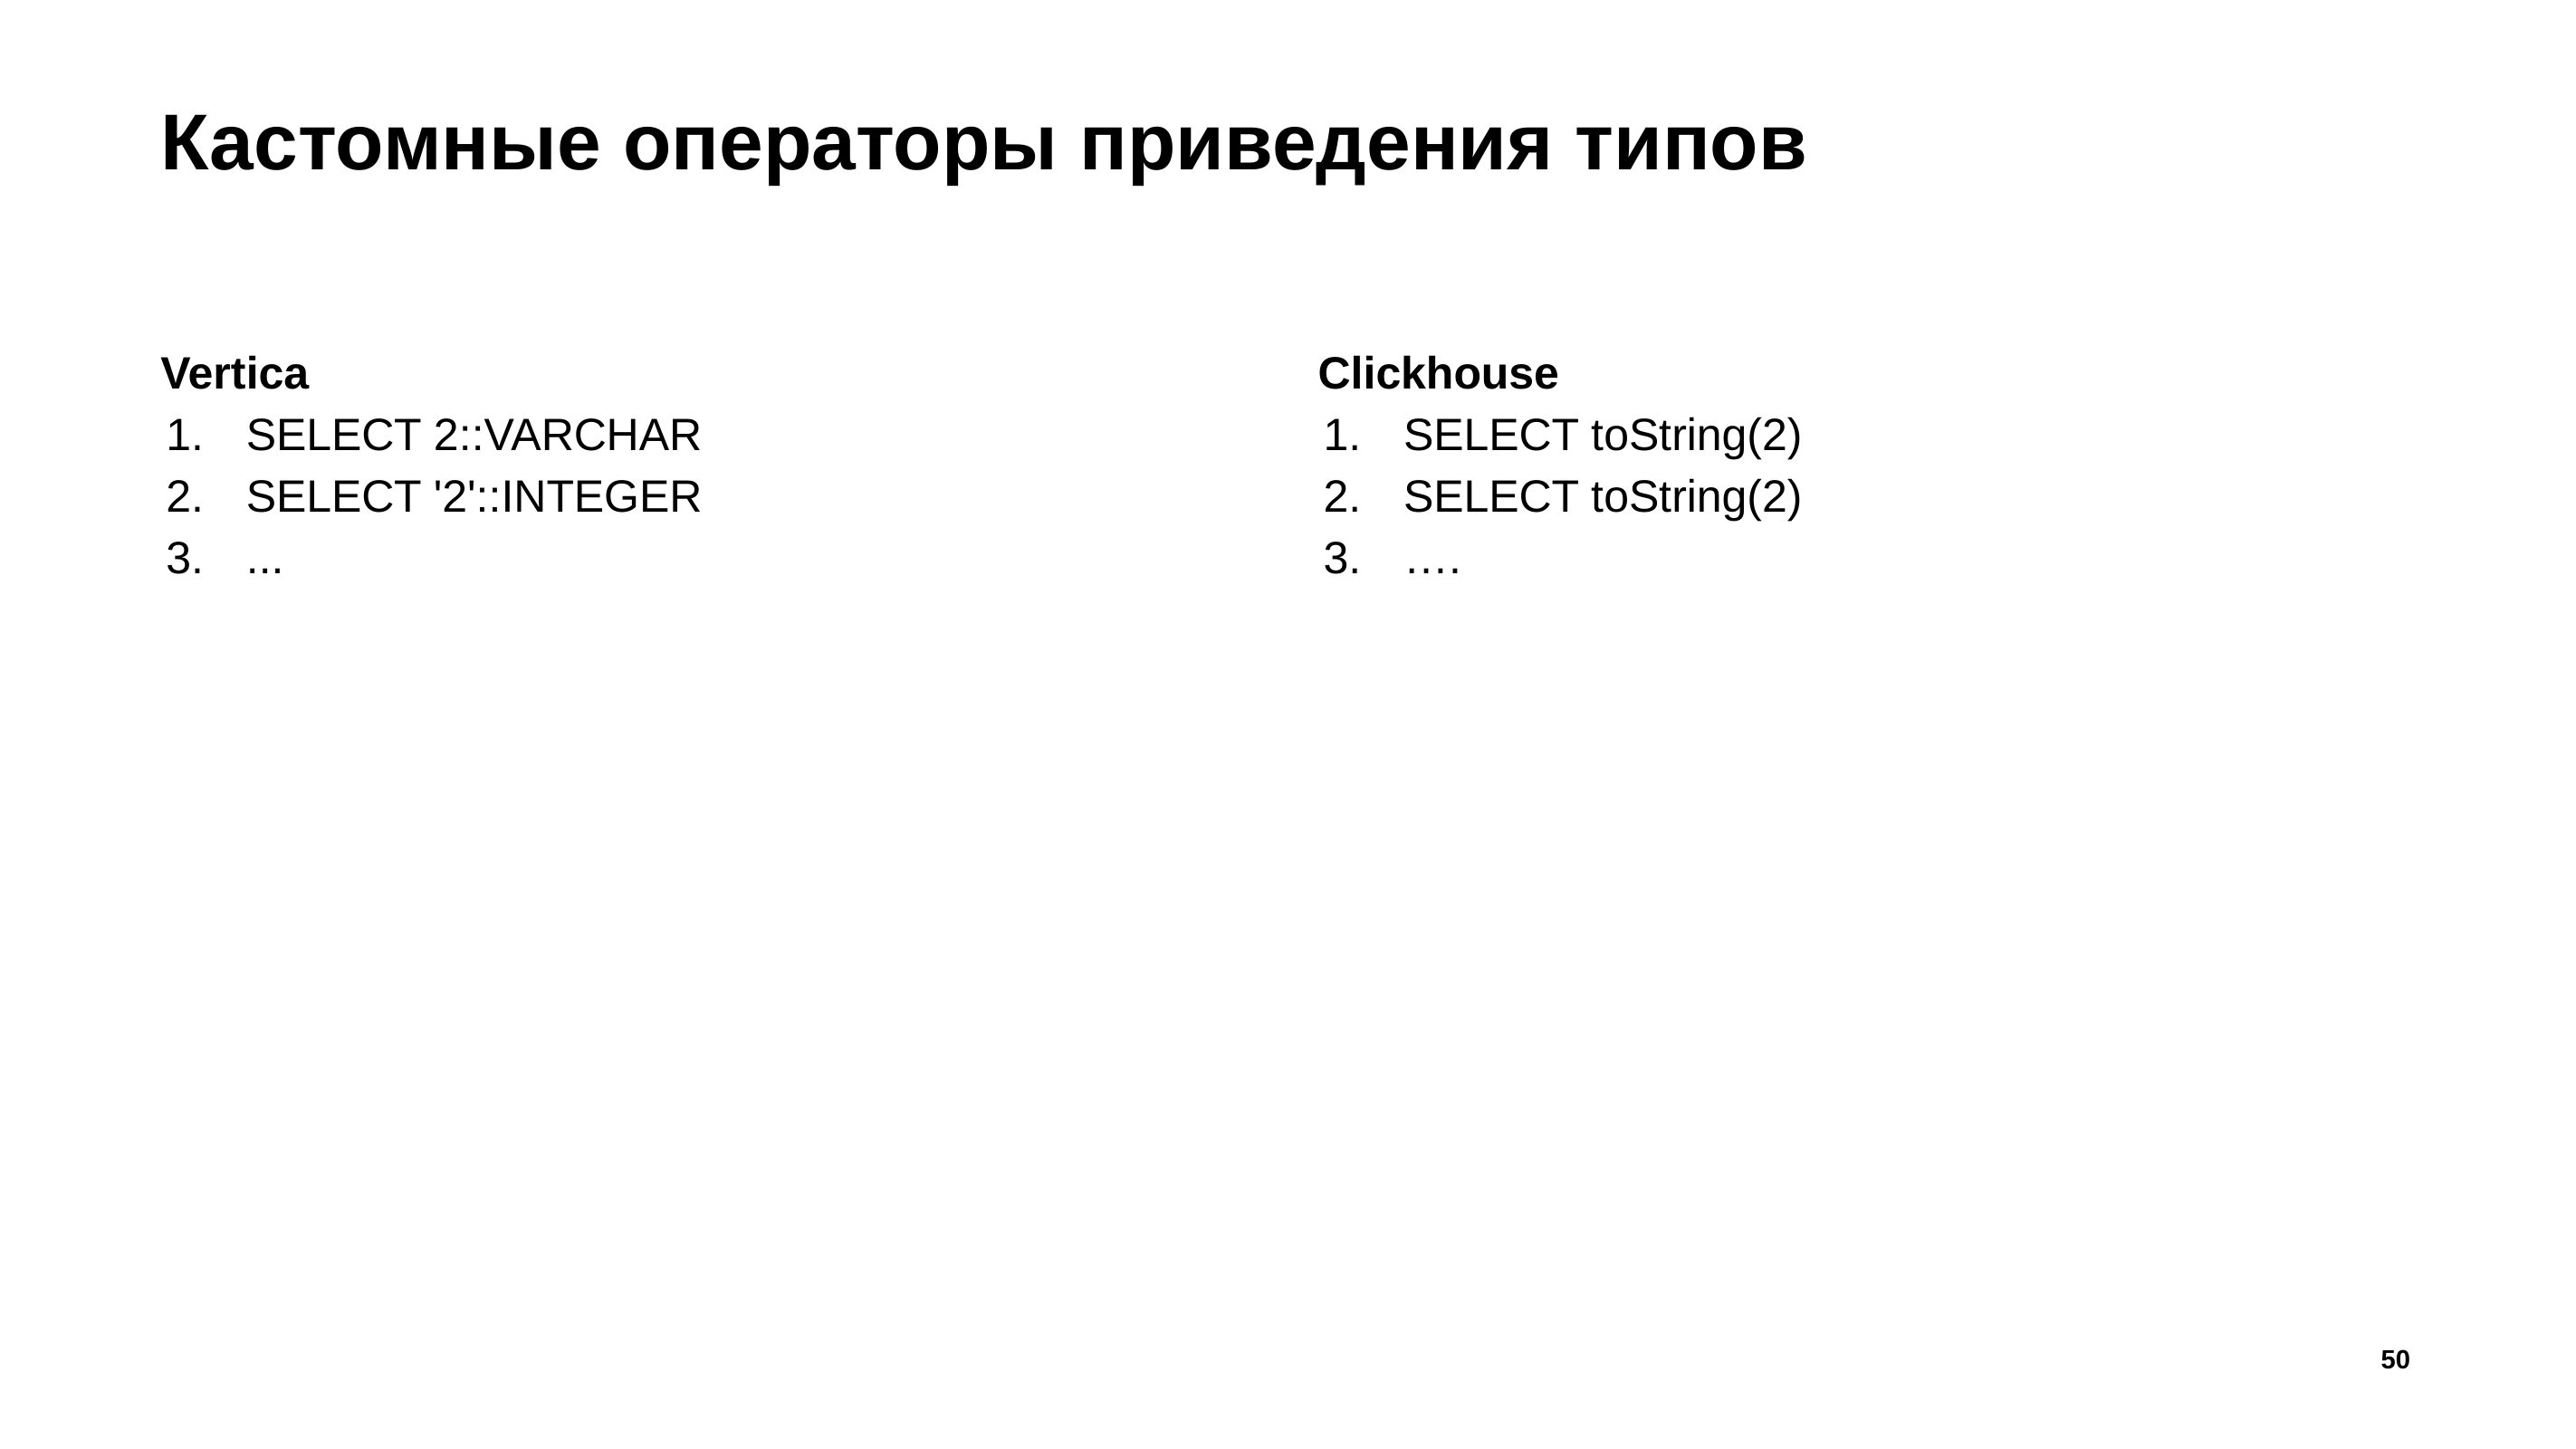

# Кастомные операторы приведения типов

Vertica
SELECT 2::VARCHAR
SELECT '2'::INTEGER
...

Clickhouse
SELECT toString(2)
SELECT toString(2)
….
50